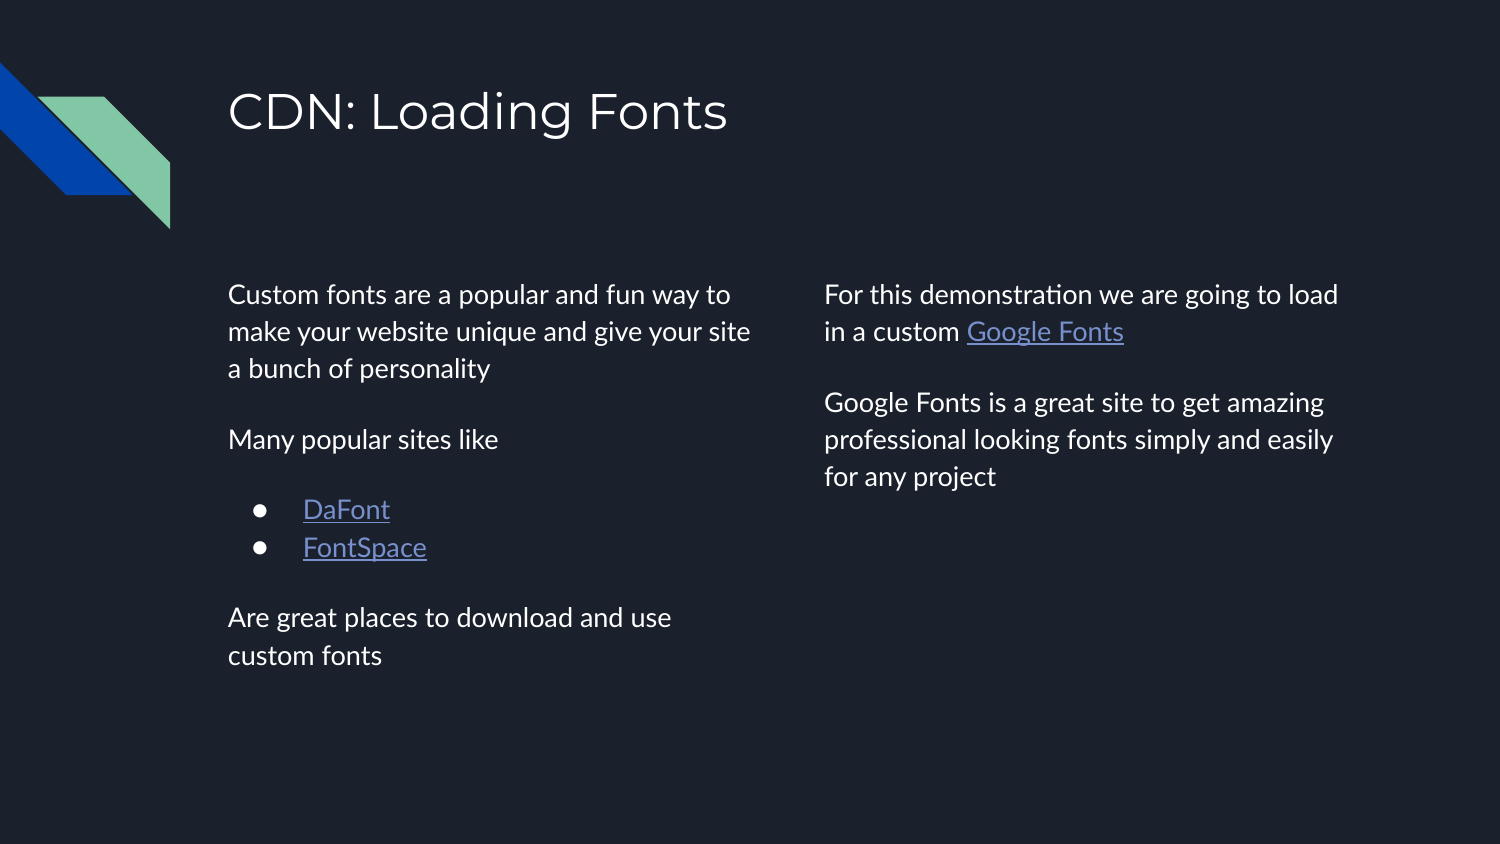

# CDN: Loading Fonts
Custom fonts are a popular and fun way to make your website unique and give your site a bunch of personality
Many popular sites like
DaFont
FontSpace
Are great places to download and use custom fonts
For this demonstration we are going to load in a custom Google Fonts
Google Fonts is a great site to get amazing professional looking fonts simply and easily for any project